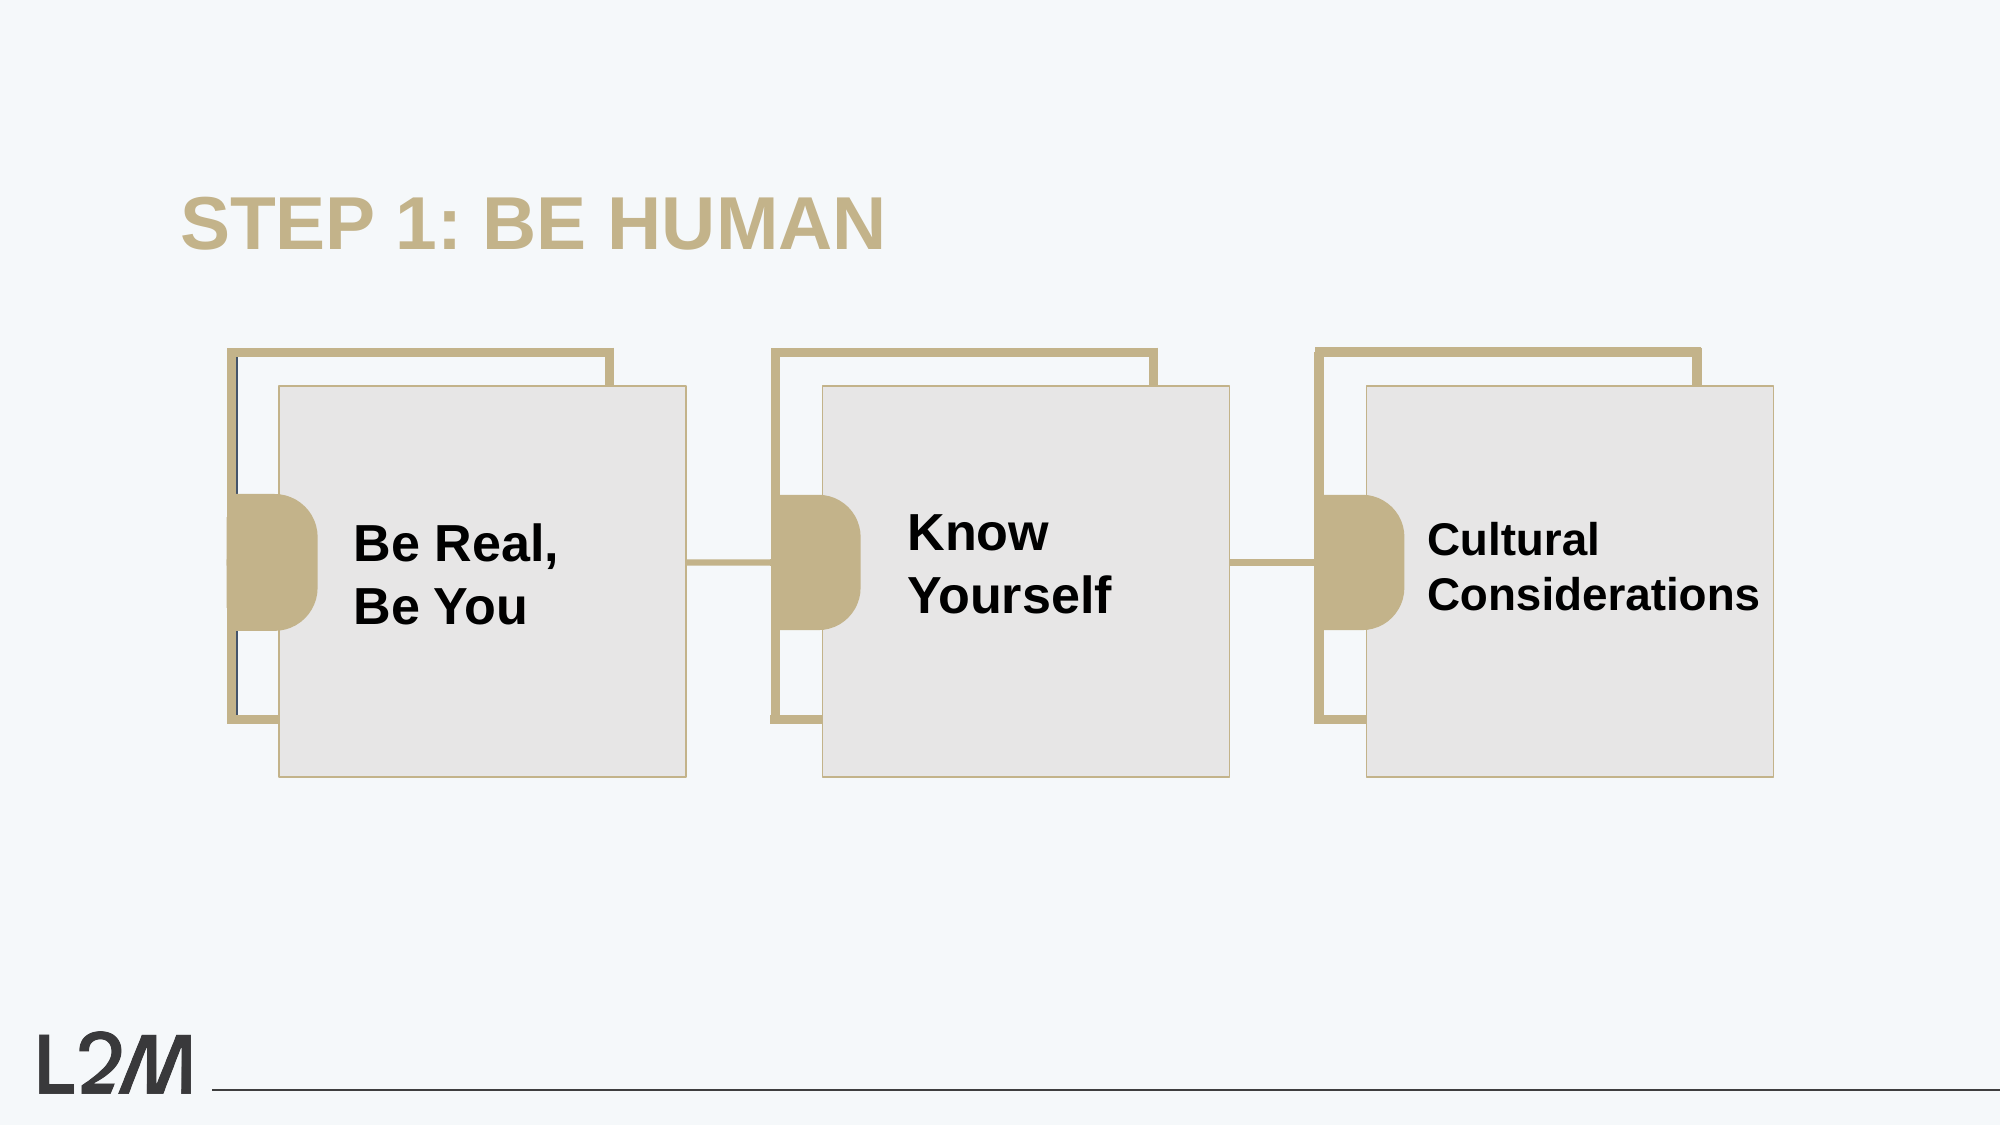

STEP 1: BE HUMAN

Know Yourself
Be Real,
Be You
Cultural Considerations